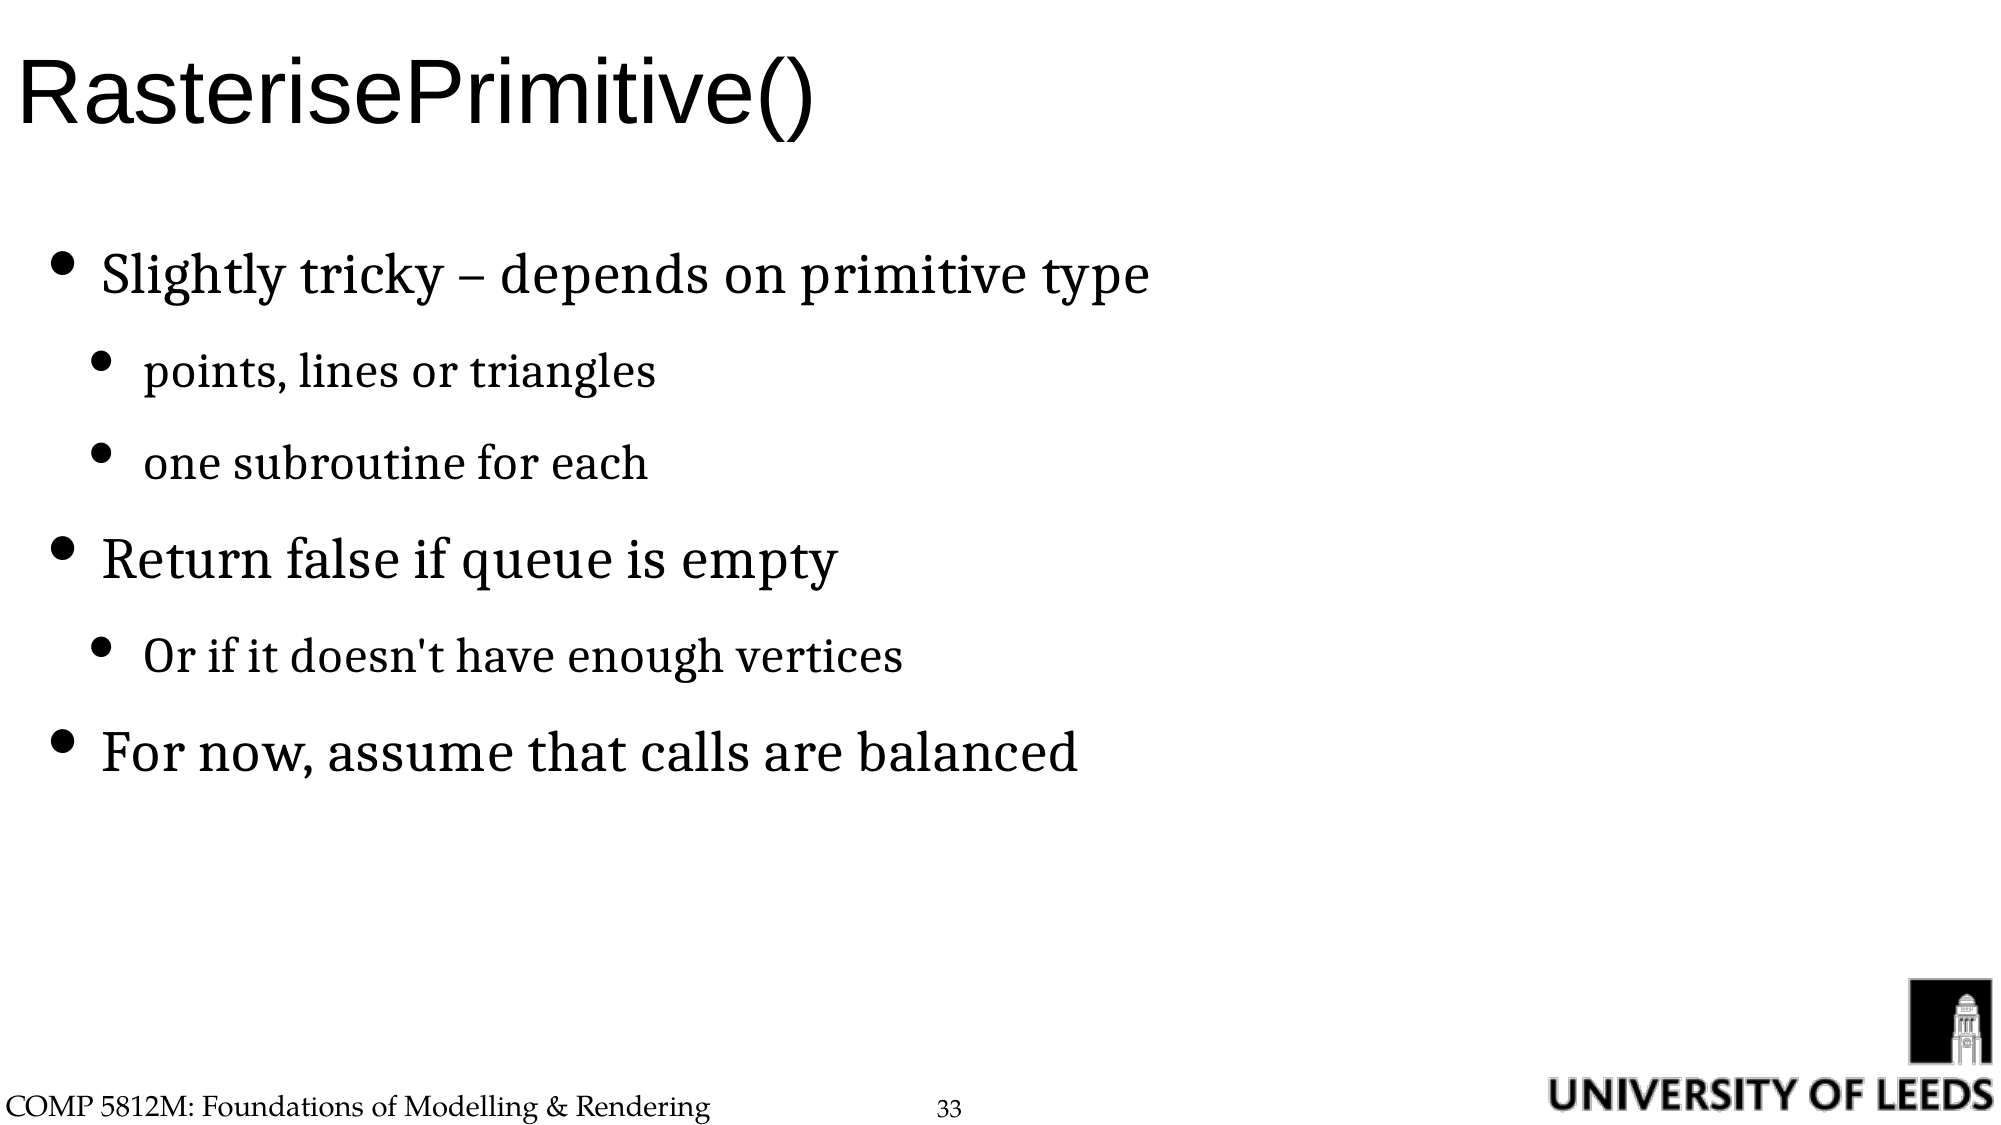

# RasterisePrimitive()
Slightly tricky – depends on primitive type
points, lines or triangles
one subroutine for each
Return false if queue is empty
Or if it doesn't have enough vertices
For now, assume that calls are balanced